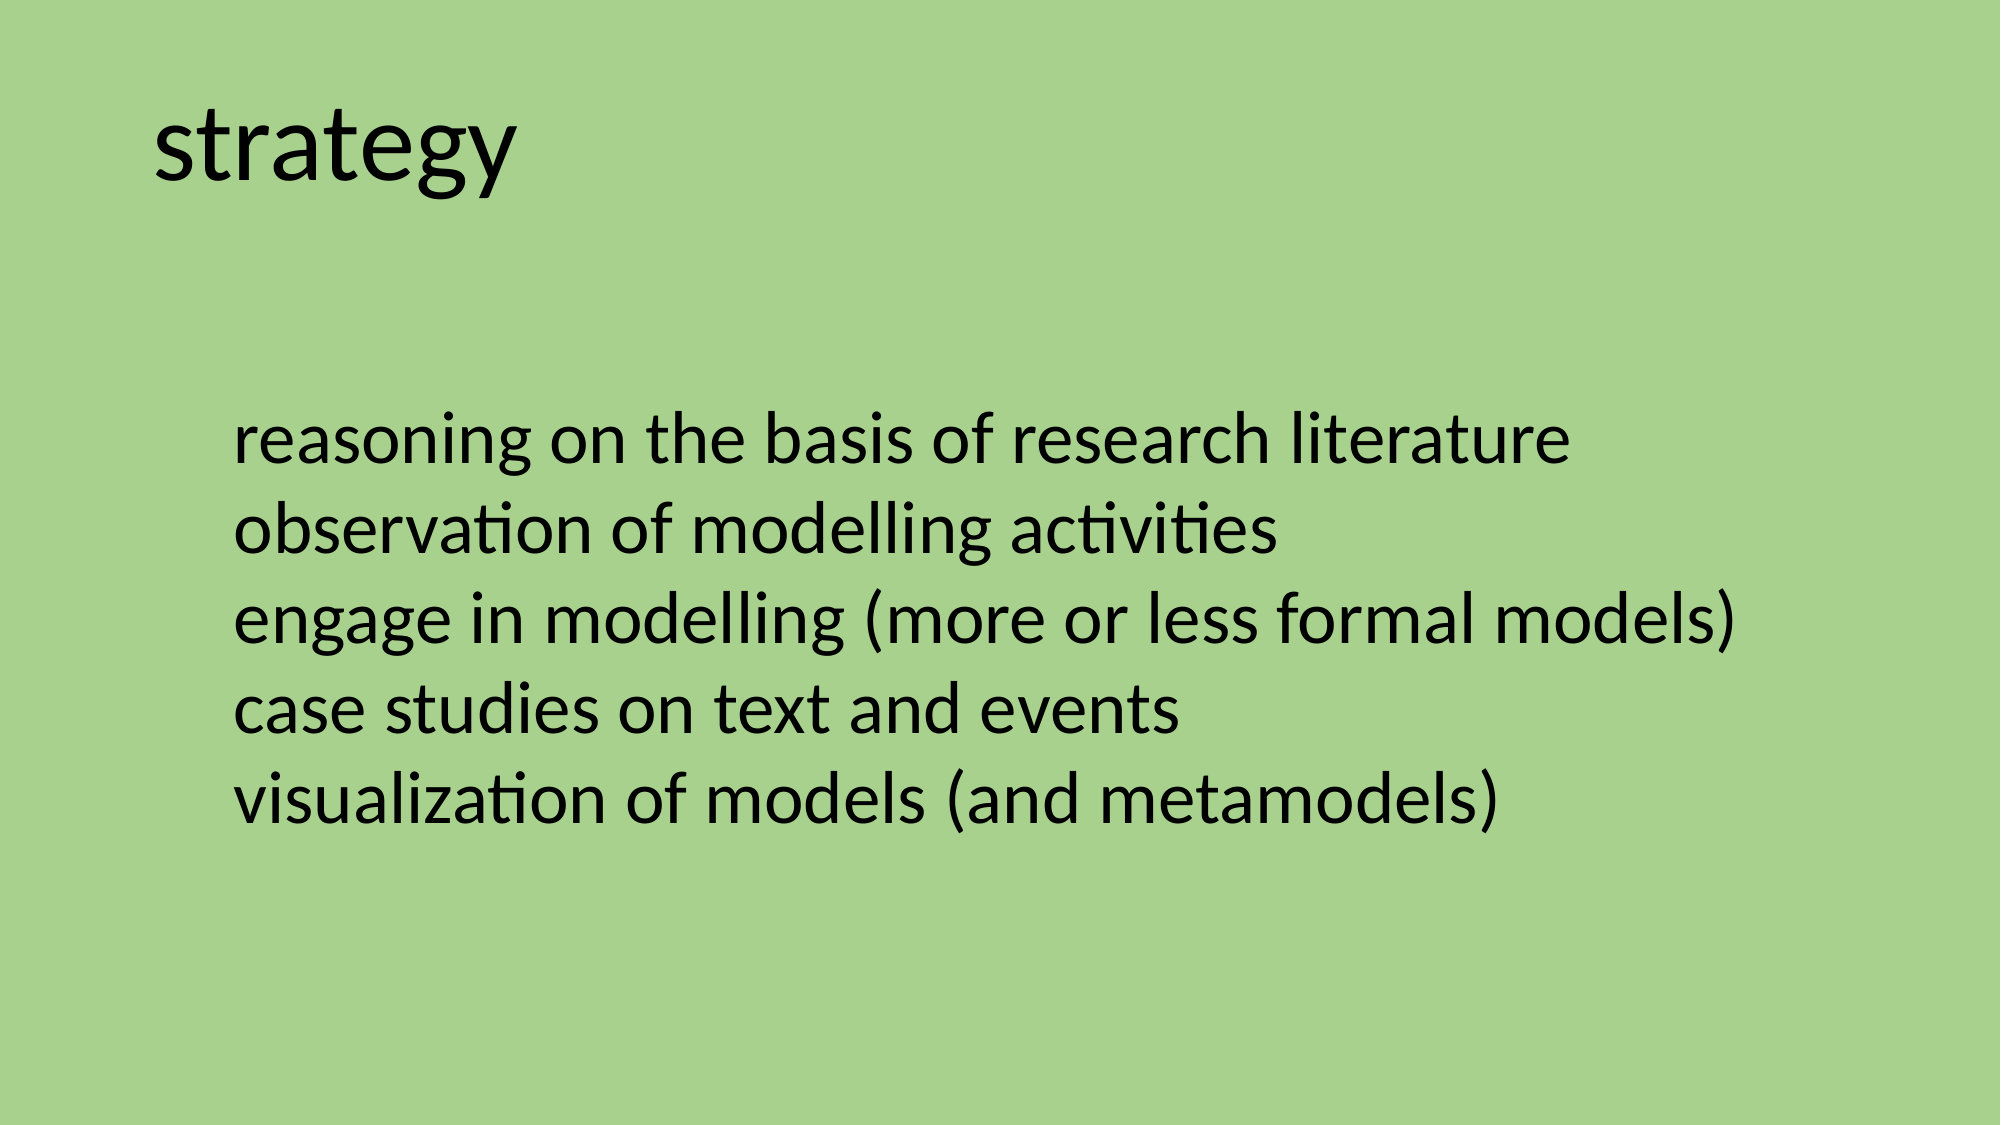

strategy

reasoning on the basis of research literature
observation of modelling activities
engage in modelling (more or less formal models)
case studies on text and events
visualization of models (and metamodels)